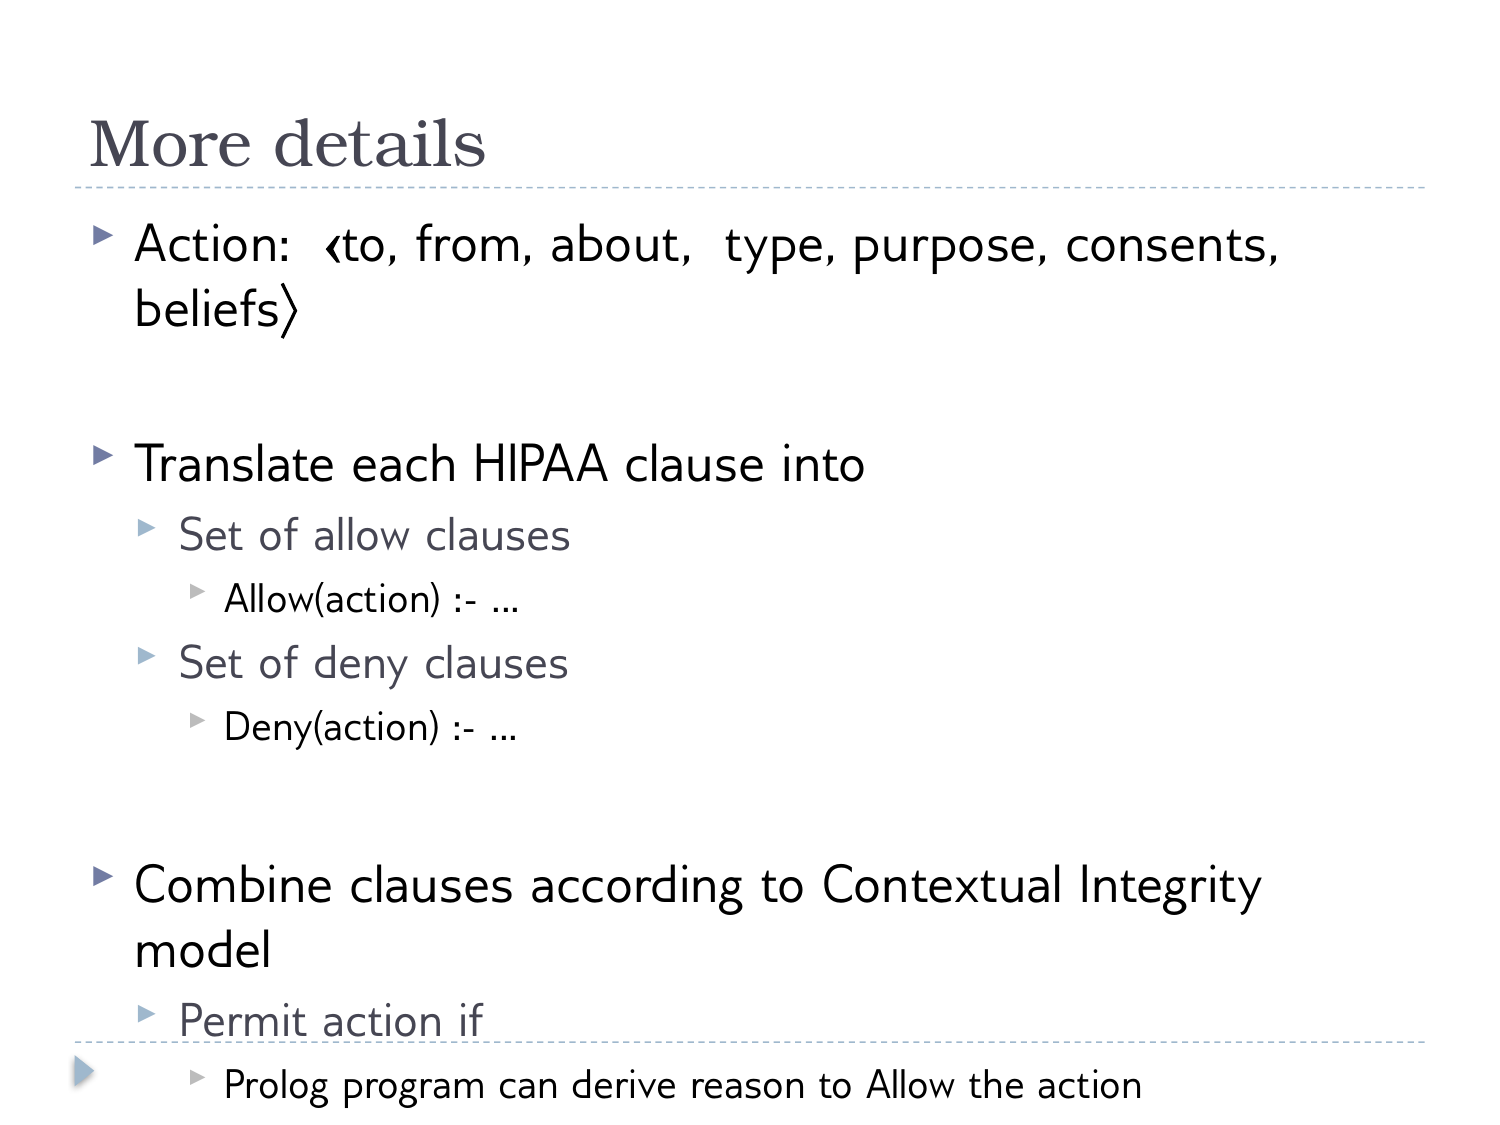

# More details
Action:  〈to, from, about,  type, purpose, consents, beliefs〉

Translate each HIPAA clause into
Set of allow clauses
Allow(action) :- ...
Set of deny clauses
Deny(action) :- ...

Combine clauses according to Contextual Integrity model
Permit action if
Prolog program can derive reason to Allow the action
Prolog program cannot derive reason to Deny the action